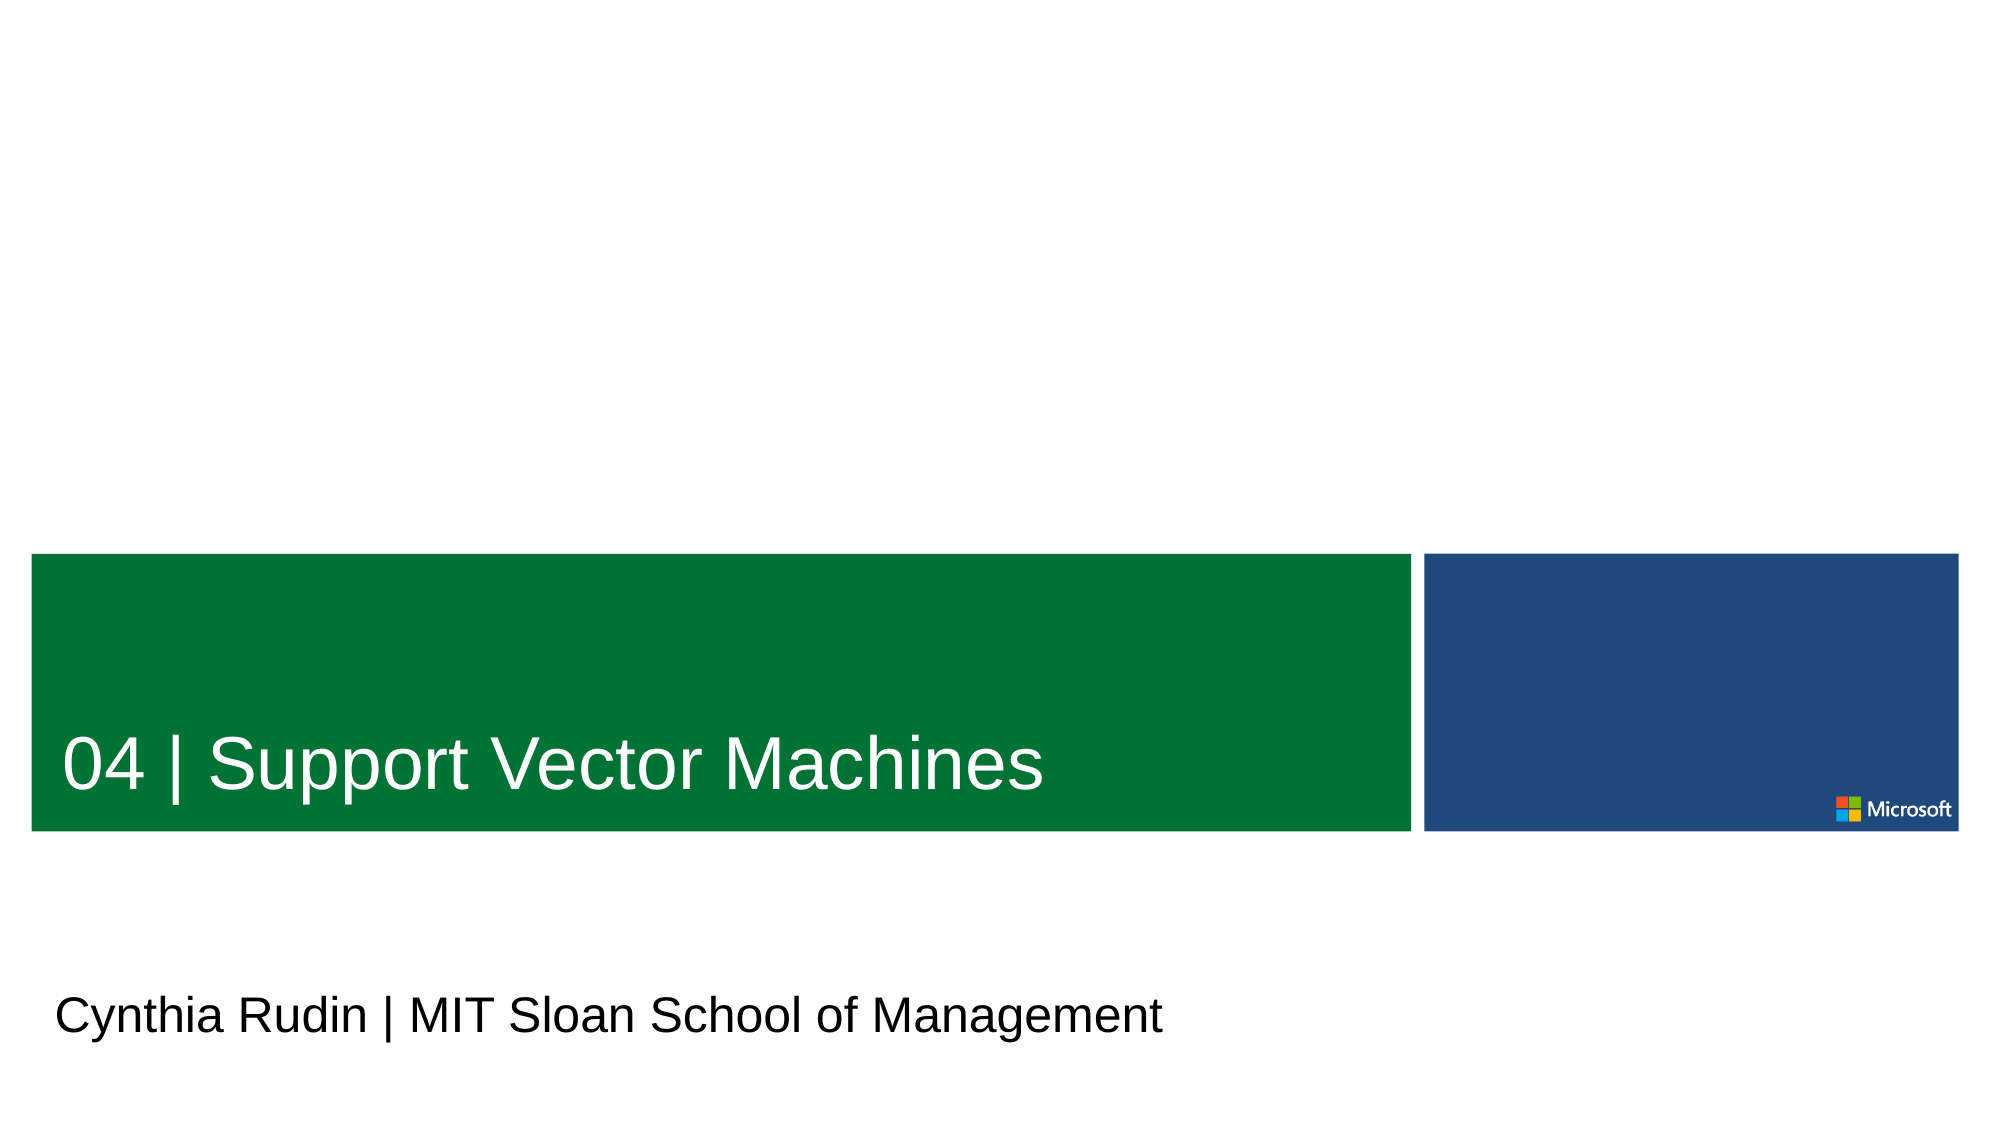

04 | Support Vector Machines
Cynthia Rudin | MIT Sloan School of Management